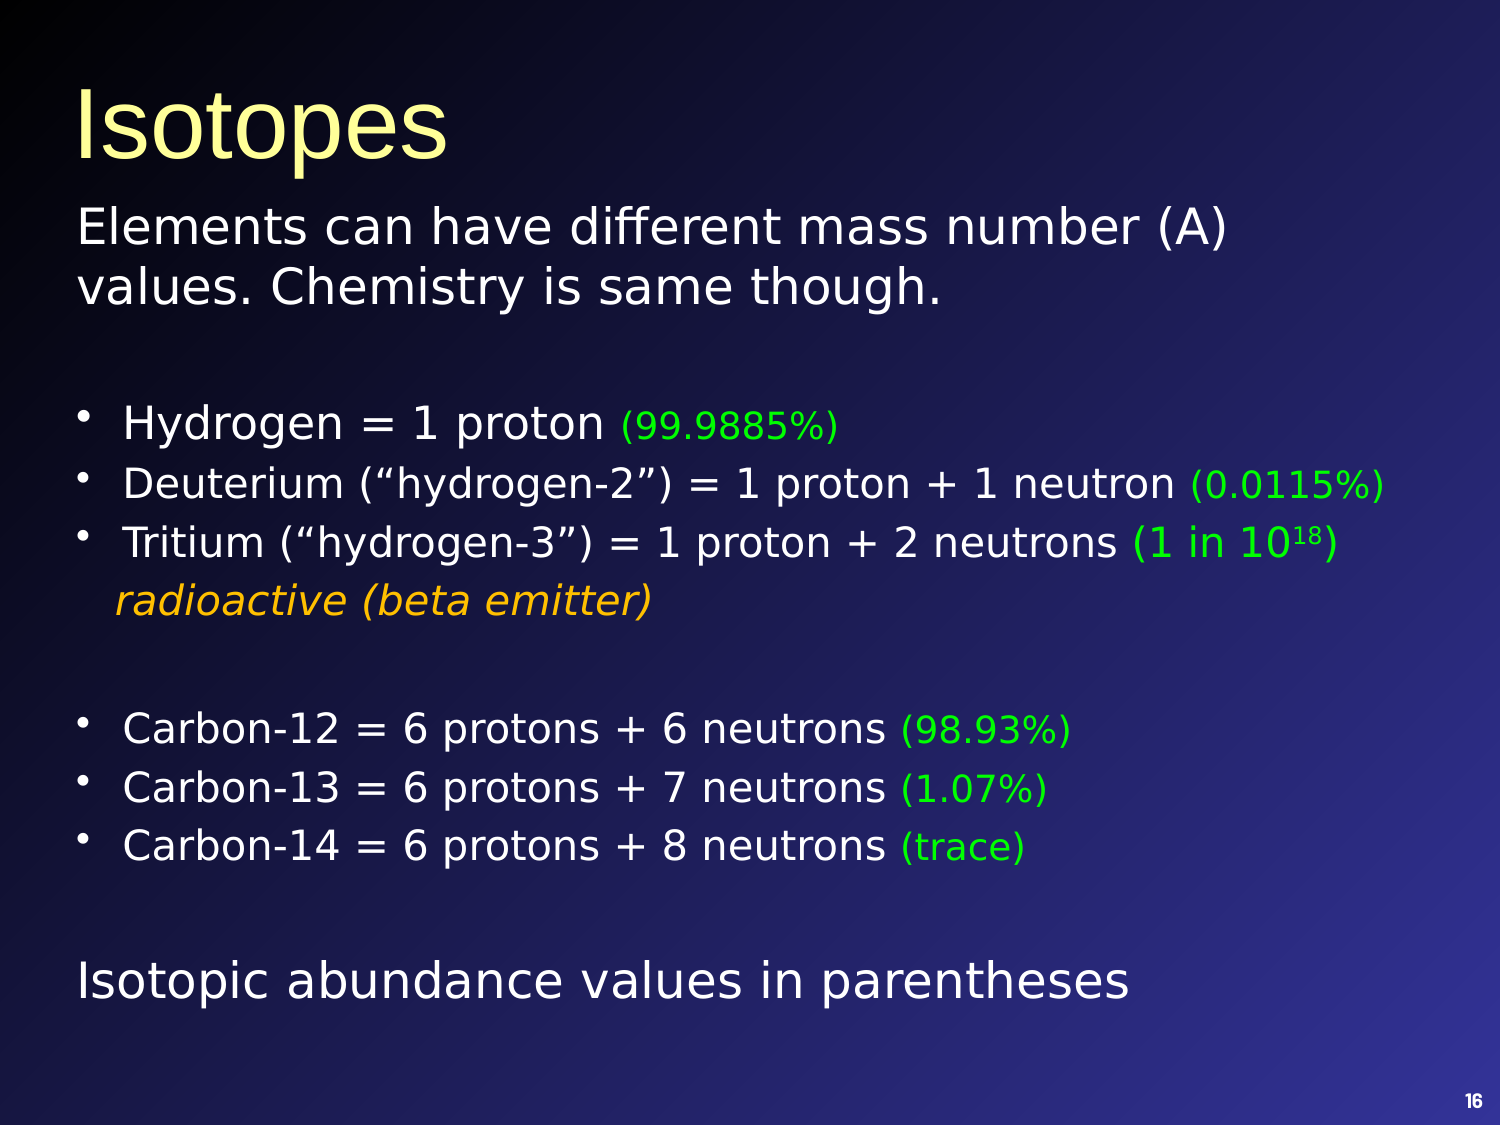

# Isotopes
Elements can have different mass number (A) values. Chemistry is same though.

Hydrogen = 1 proton (99.9885%)
Deuterium (“hydrogen-2”) = 1 proton + 1 neutron (0.0115%)
Tritium (“hydrogen-3”) = 1 proton + 2 neutrons (1 in 1018)
radioactive (beta emitter)

Carbon-12 = 6 protons + 6 neutrons (98.93%)
Carbon-13 = 6 protons + 7 neutrons (1.07%)
Carbon-14 = 6 protons + 8 neutrons (trace)

Isotopic abundance values in parentheses
16